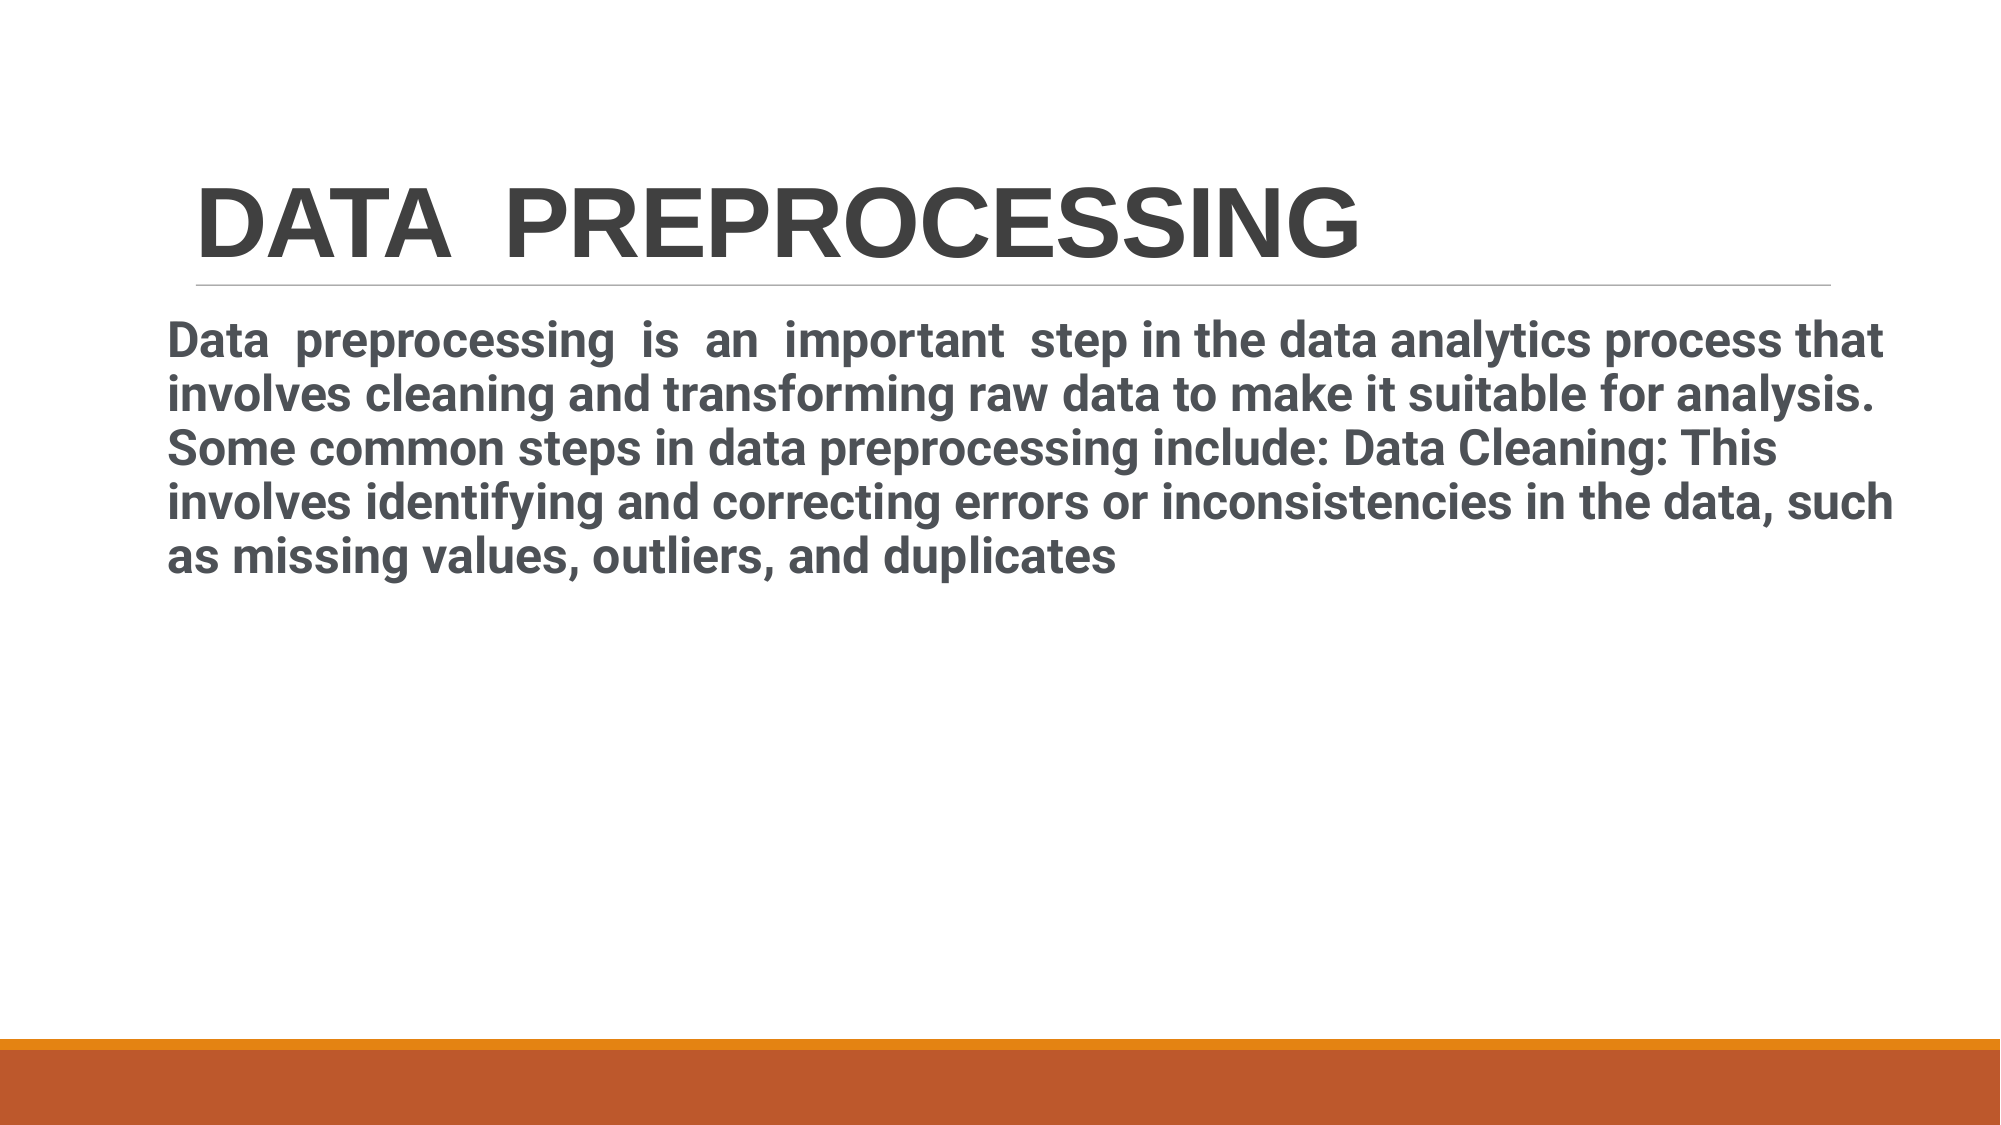

# DATA  PREPROCESSING
Data  preprocessing  is  an  important  step in the data analytics process that involves cleaning and transforming raw data to make it suitable for analysis. Some common steps in data preprocessing include: Data Cleaning: This involves identifying and correcting errors or inconsistencies in the data, such as missing values, outliers, and duplicates